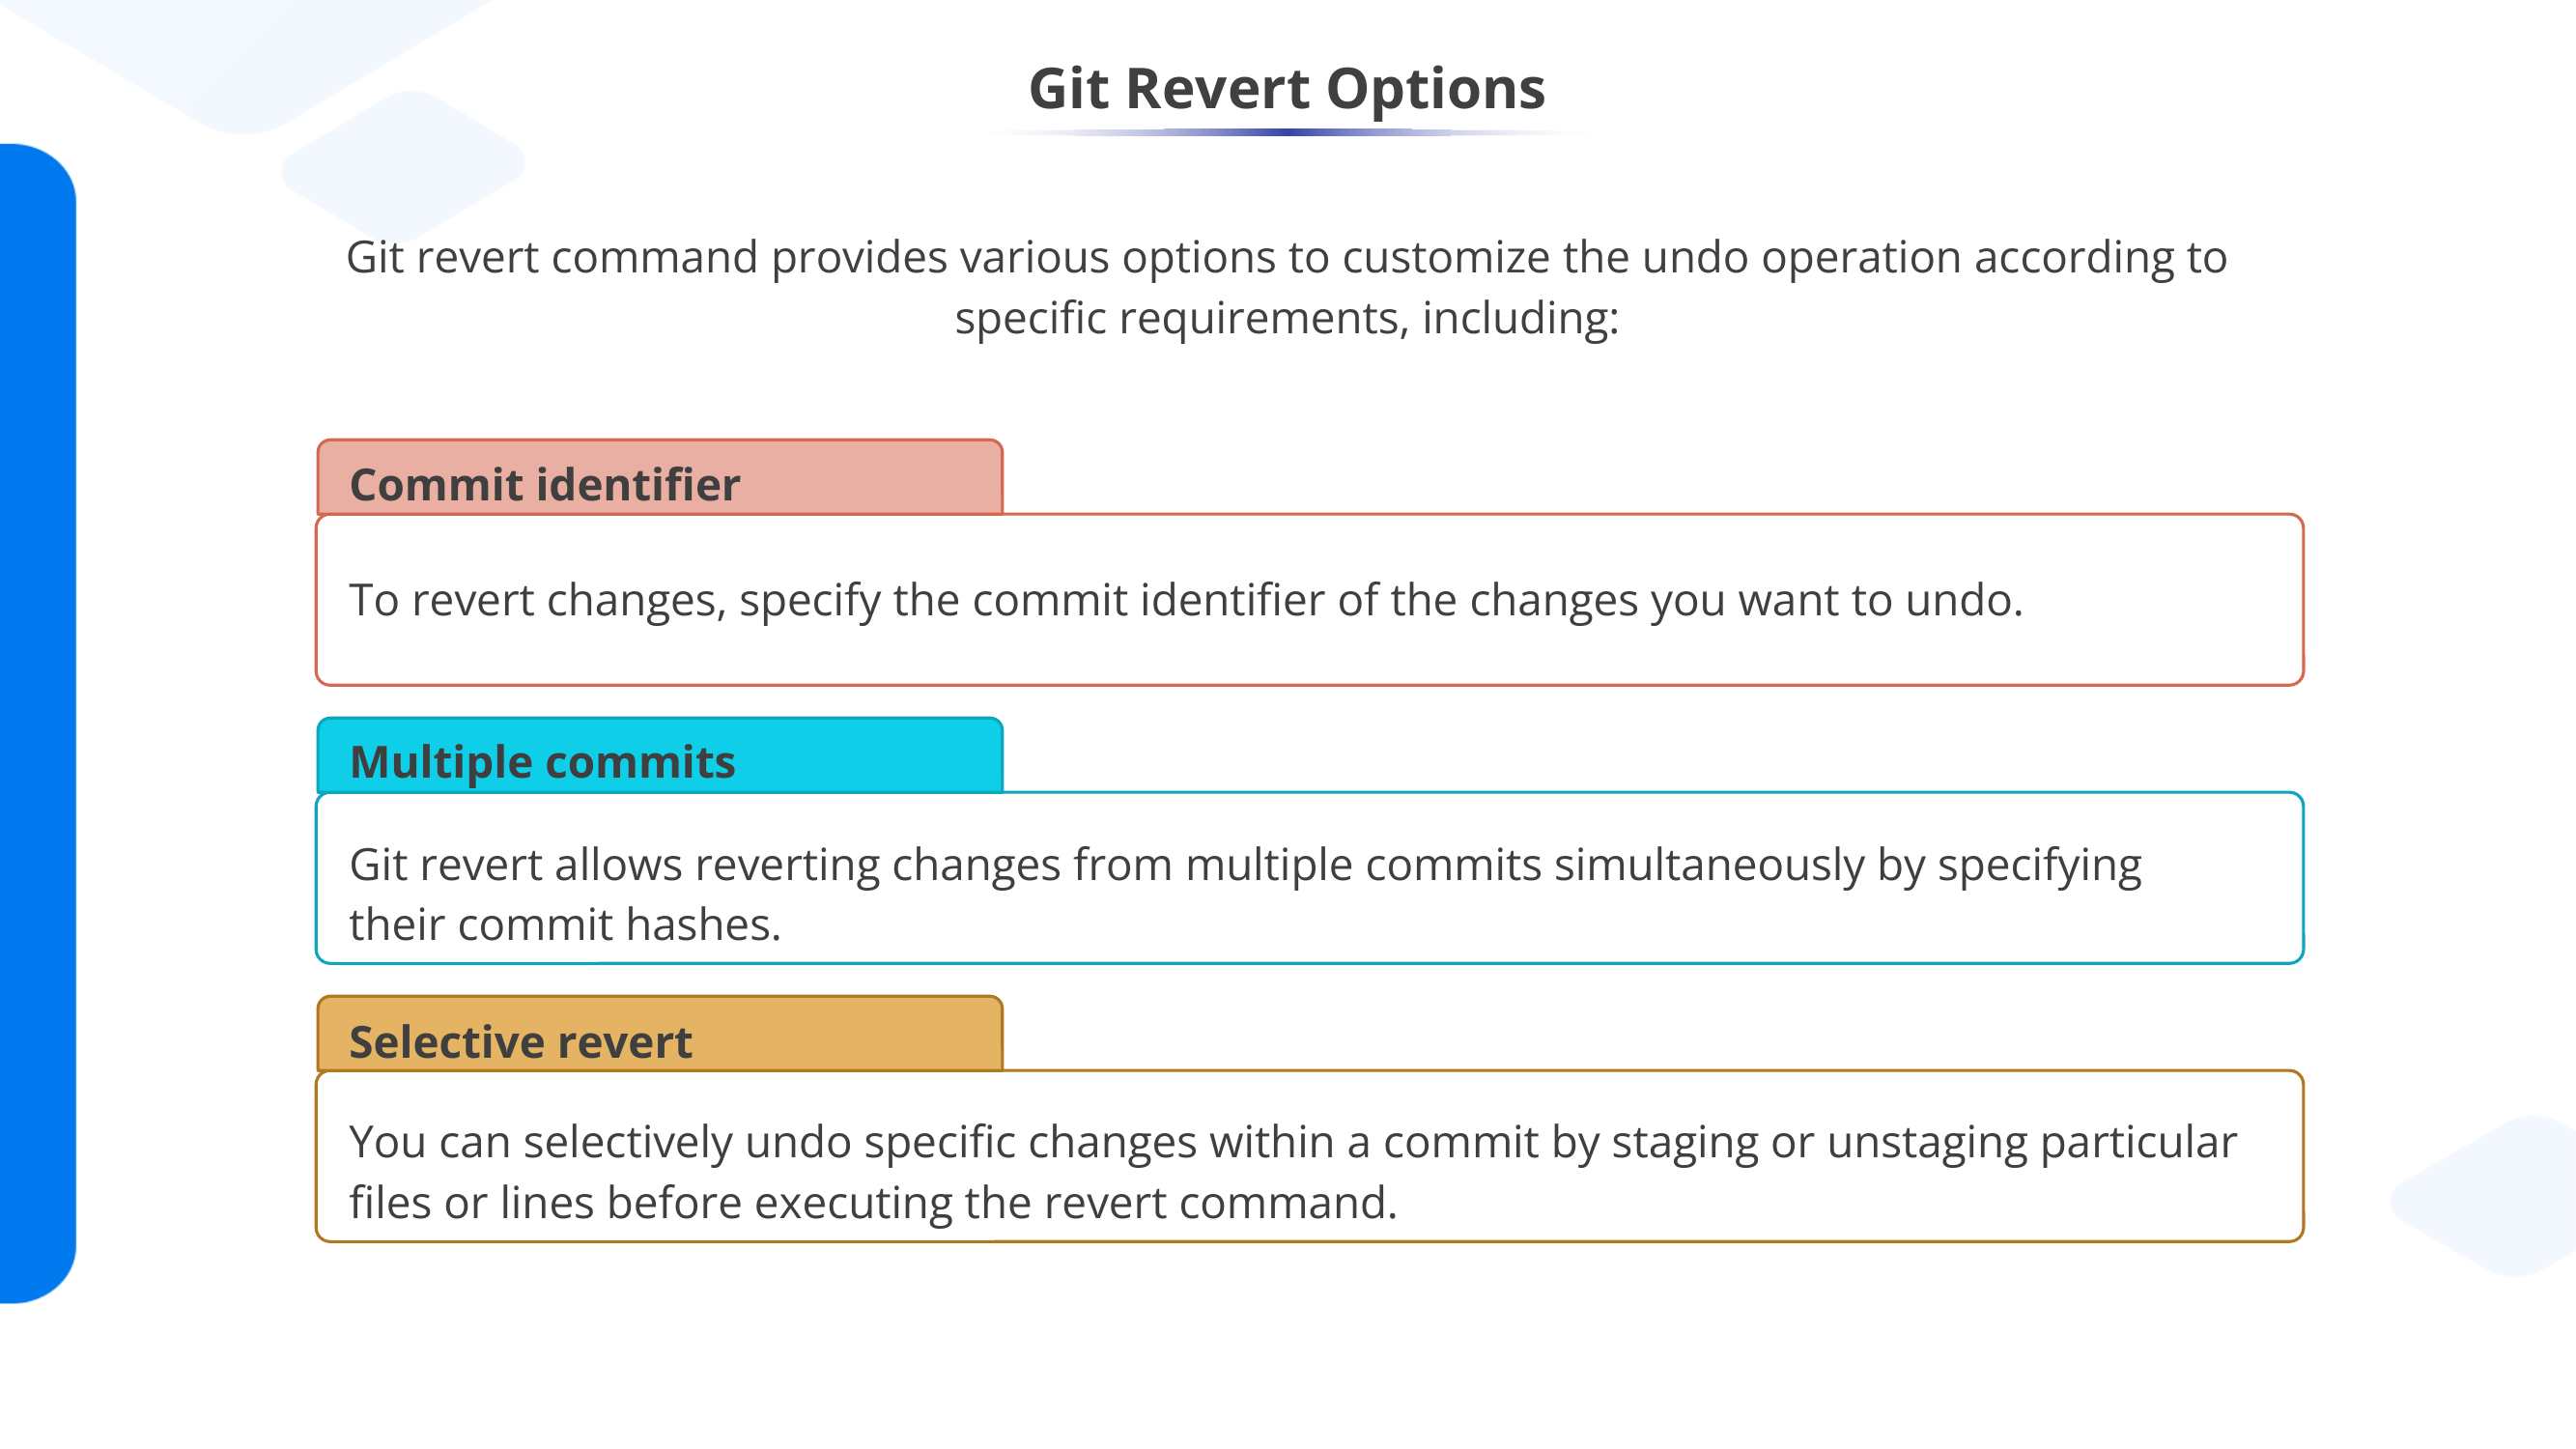

# Git Revert Options

Git revert command provides various options to customize the undo operation according to specific requirements, including:

Commit identifier

To revert changes, specify the commit identifier of the changes you want to undo.
Git Create tag

Multiple commits

Git revert allows reverting changes from multiple commits simultaneously by specifying their commit hashes.

Selective revert

You can selectively undo specific changes within a commit by staging or unstaging particular files or lines before executing the revert command.
Git List tag